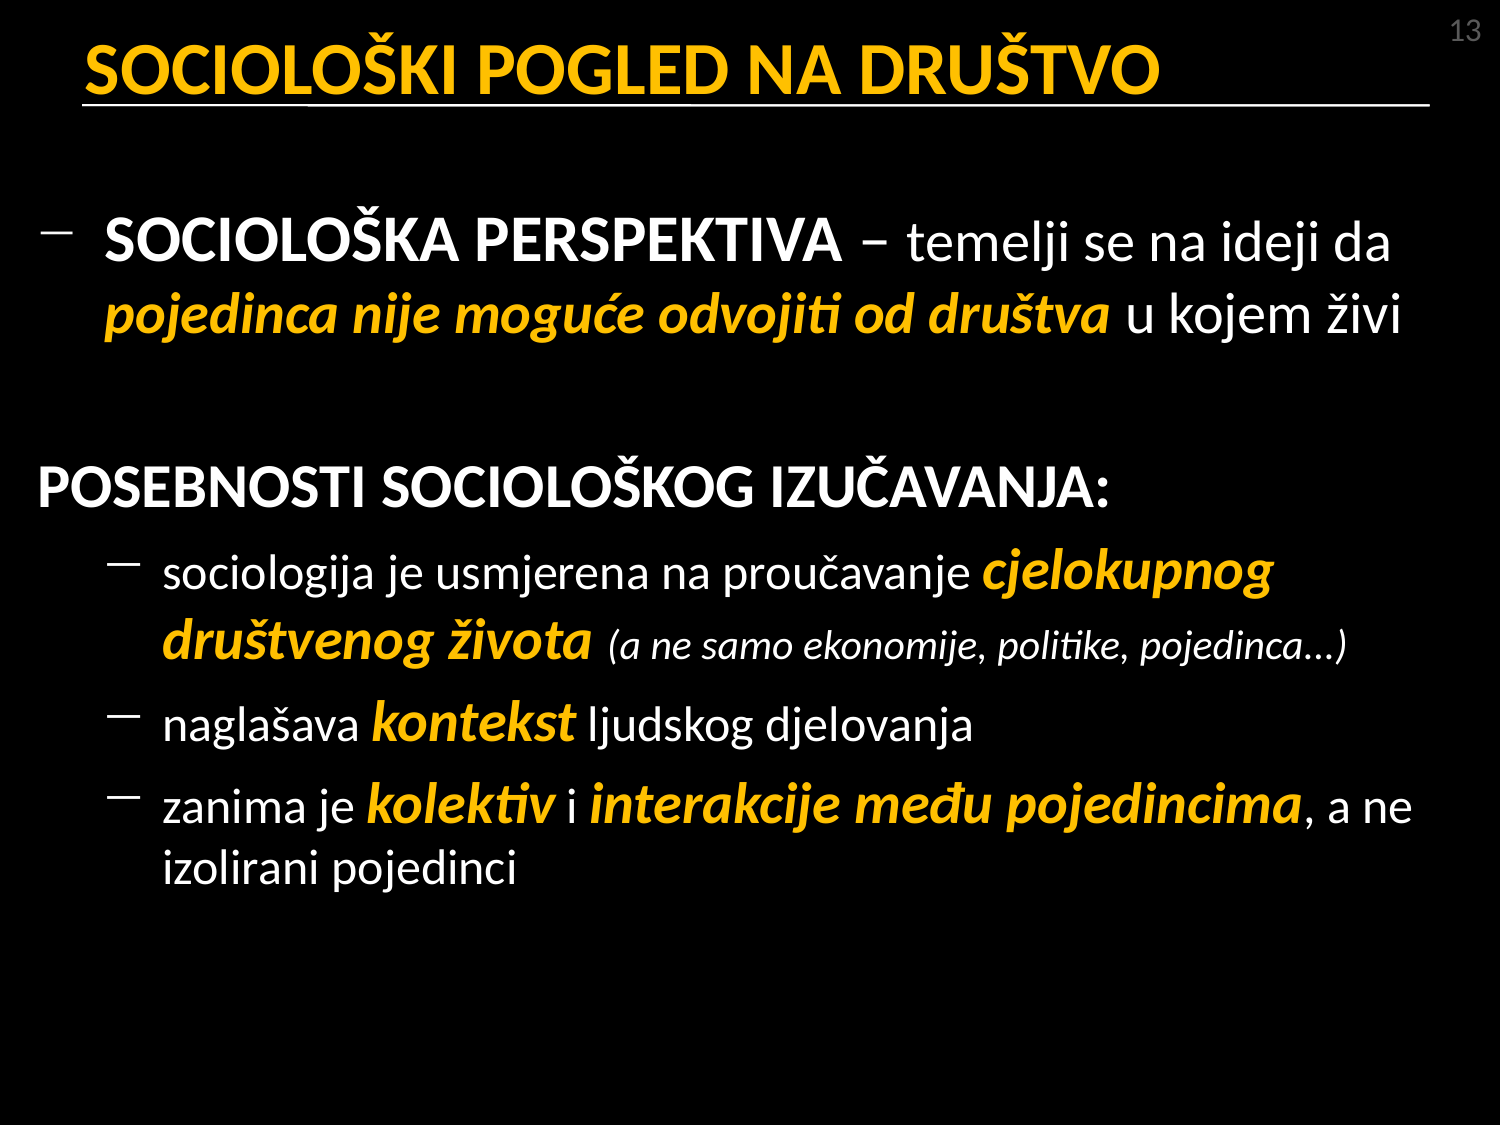

13
# SOCIOLOŠKI POGLED NA DRUŠTVO
SOCIOLOŠKA PERSPEKTIVA – temelji se na ideji da pojedinca nije moguće odvojiti od društva u kojem živi

POSEBNOSTI SOCIOLOŠKOG IZUČAVANJA:
sociologija je usmjerena na proučavanje cjelokupnog društvenog života (a ne samo ekonomije, politike, pojedinca...)
naglašava kontekst ljudskog djelovanja
zanima je kolektiv i interakcije među pojedincima, a ne izolirani pojedinci